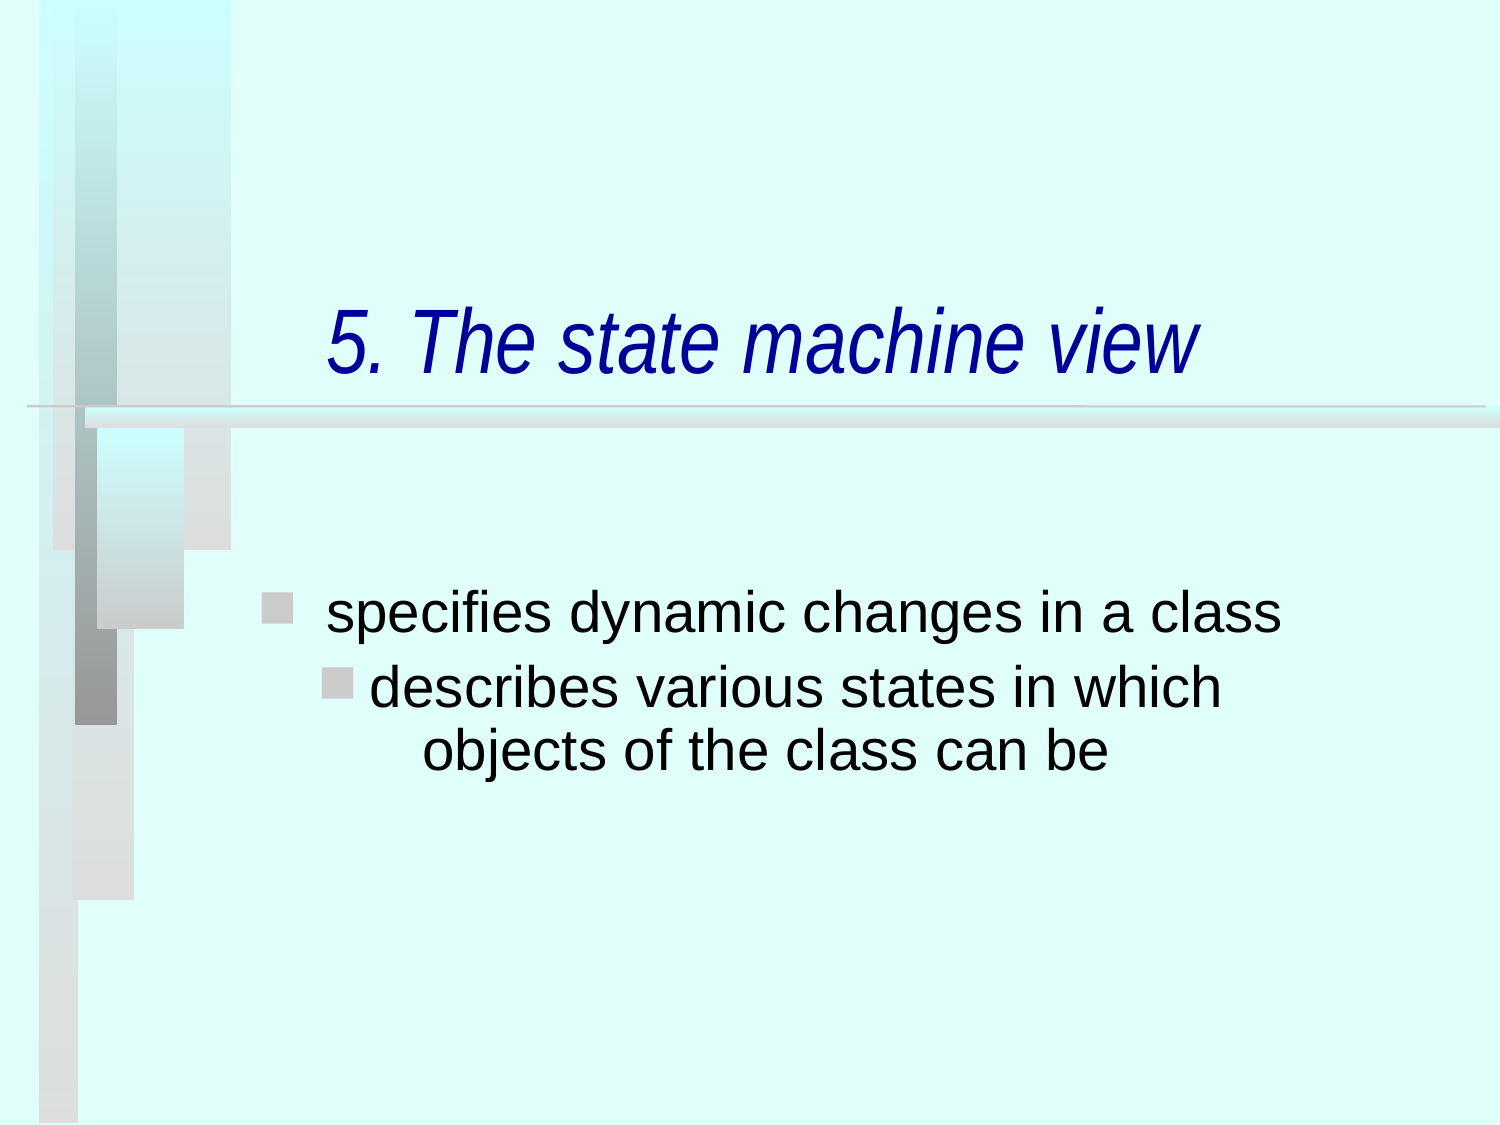

# 5. The state machine view
  specifies dynamic changes in a class
 describes various states in which objects of the class can be